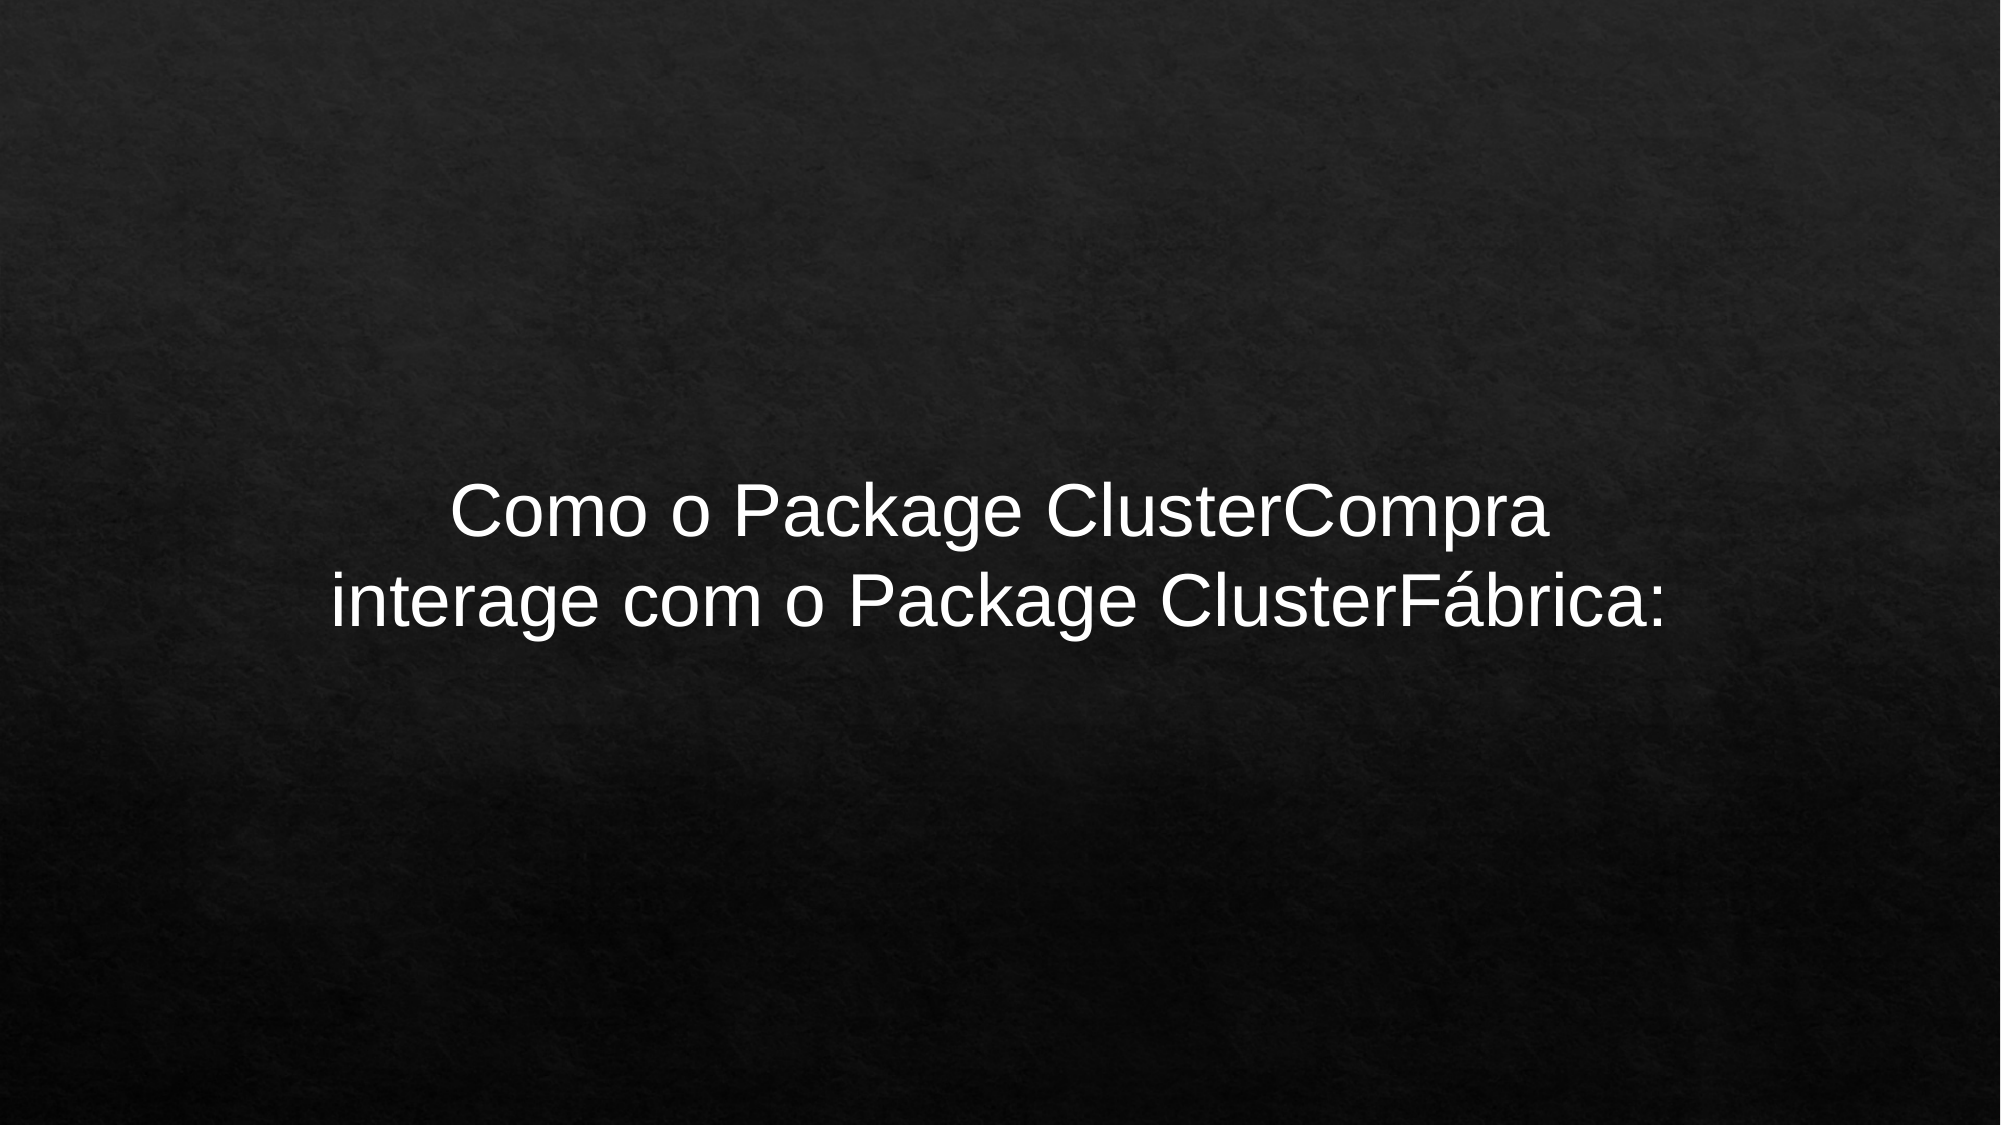

Como o Package ClusterCompra interage com o Package ClusterFábrica: